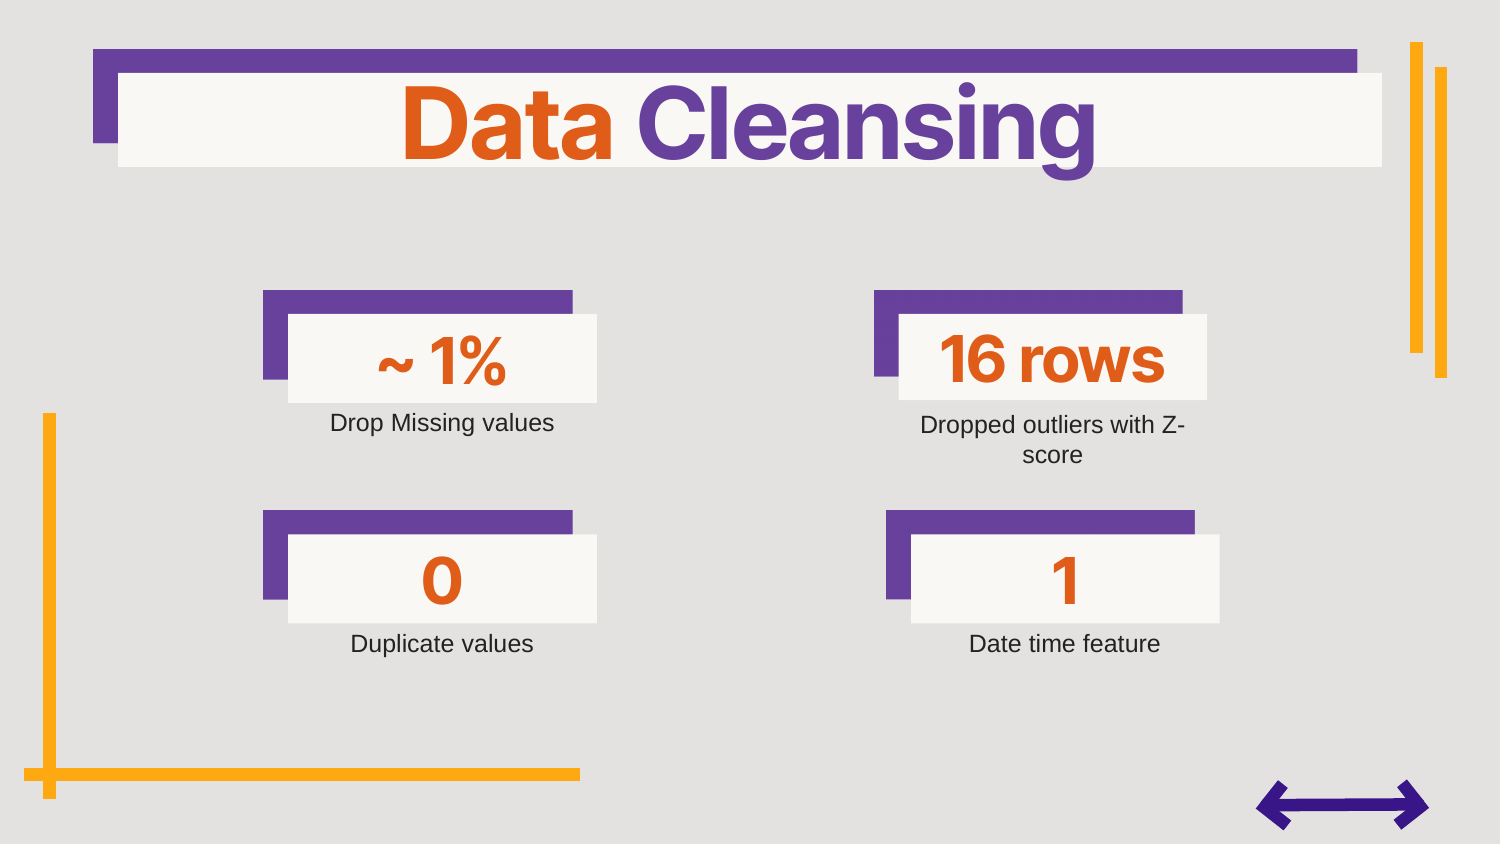

# Data Cleansing
16 rows
~ 1%
Drop Missing values
Dropped outliers with Z-score
0
1
Duplicate values
Date time feature